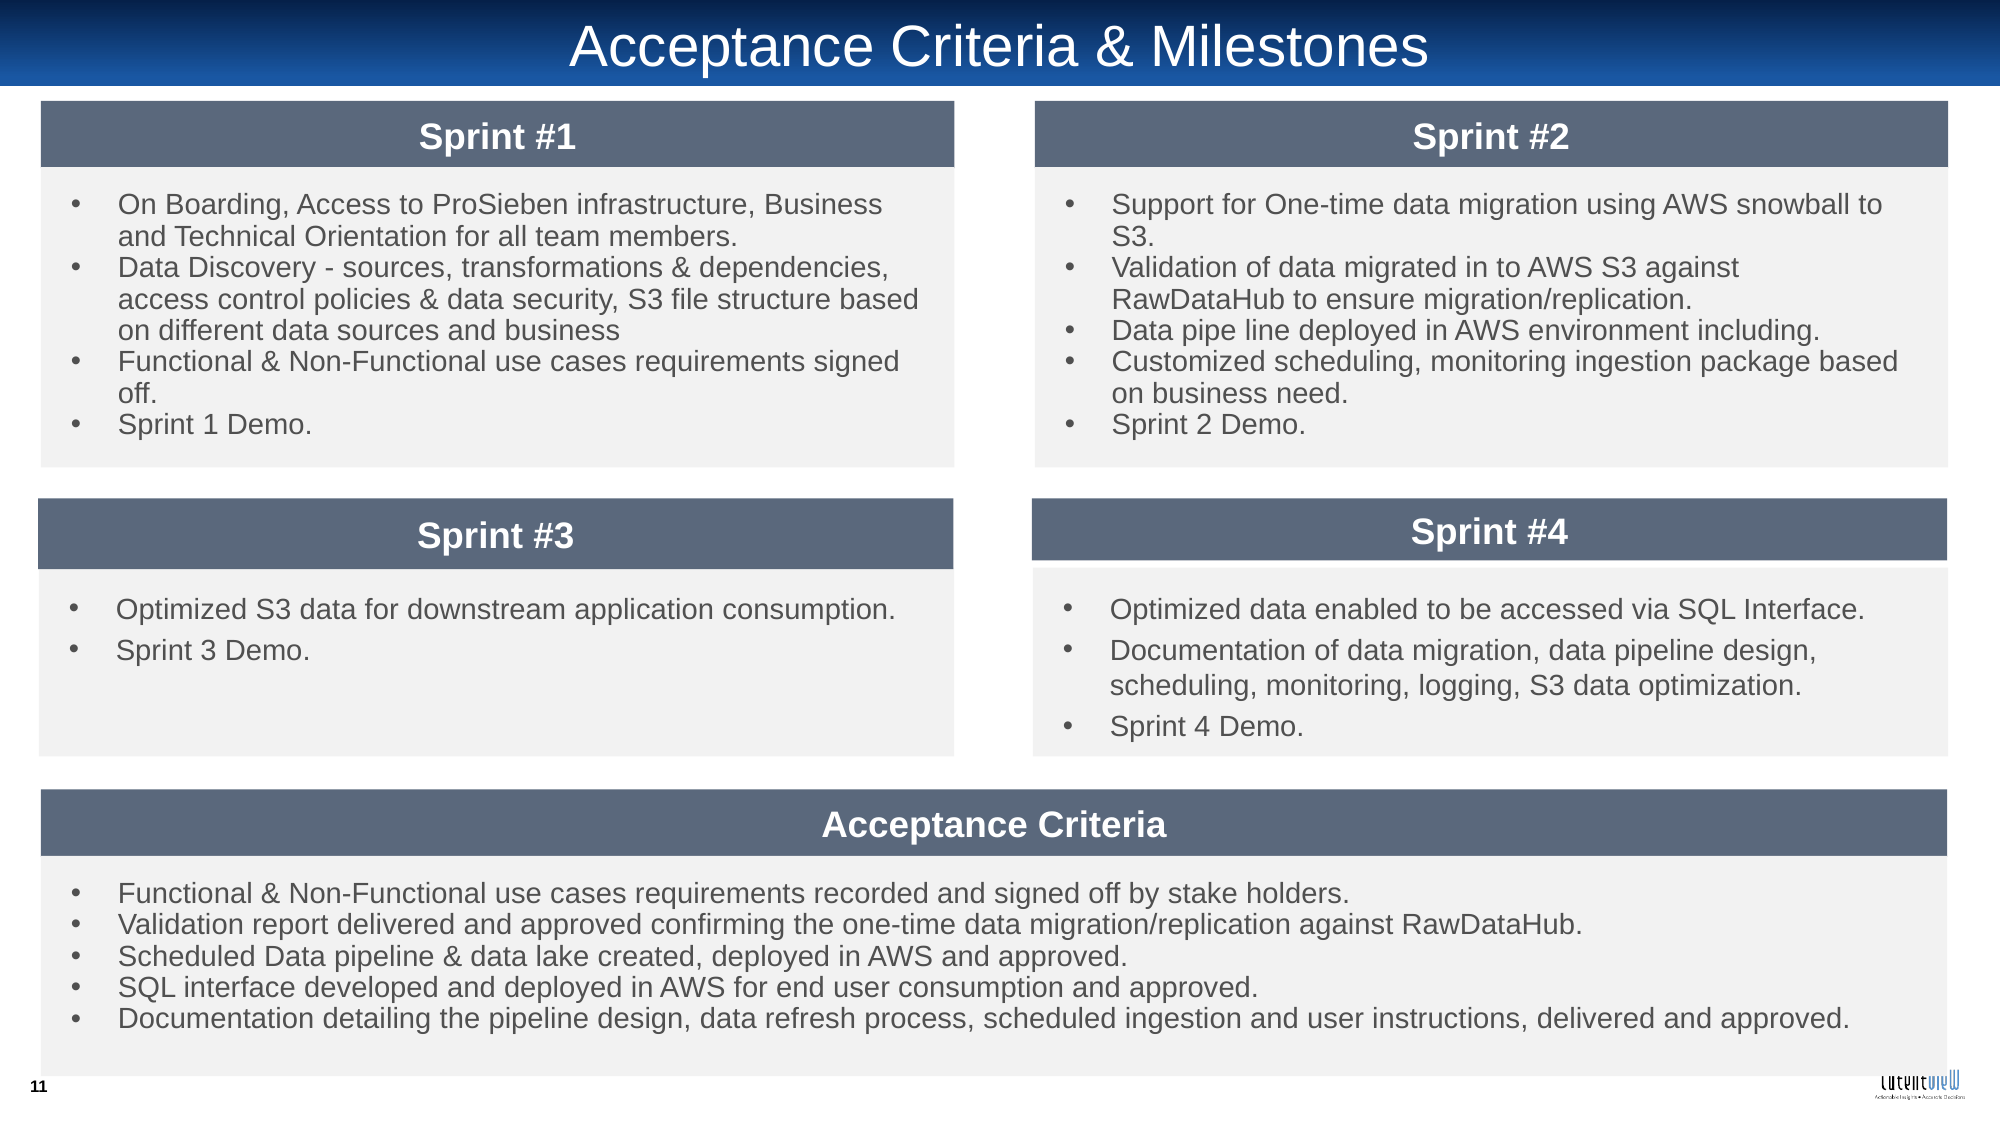

# Acceptance Criteria & Milestones
Sprint #1
Sprint #2
On Boarding, Access to ProSieben infrastructure, Business and Technical Orientation for all team members.
Data Discovery - sources, transformations & dependencies, access control policies & data security, S3 file structure based on different data sources and business
Functional & Non-Functional use cases requirements signed off.
Sprint 1 Demo.

Support for One-time data migration using AWS snowball to S3.
Validation of data migrated in to AWS S3 against RawDataHub to ensure migration/replication.
Data pipe line deployed in AWS environment including.
Customized scheduling, monitoring ingestion package based on business need.
Sprint 2 Demo.
Sprint #3
Sprint #4
Optimized S3 data for downstream application consumption.
Sprint 3 Demo.

Optimized data enabled to be accessed via SQL Interface.
Documentation of data migration, data pipeline design, scheduling, monitoring, logging, S3 data optimization.
Sprint 4 Demo.

Acceptance Criteria
Functional & Non-Functional use cases requirements recorded and signed off by stake holders.
Validation report delivered and approved confirming the one-time data migration/replication against RawDataHub.
Scheduled Data pipeline & data lake created, deployed in AWS and approved.
SQL interface developed and deployed in AWS for end user consumption and approved.
Documentation detailing the pipeline design, data refresh process, scheduled ingestion and user instructions, delivered and approved.
11